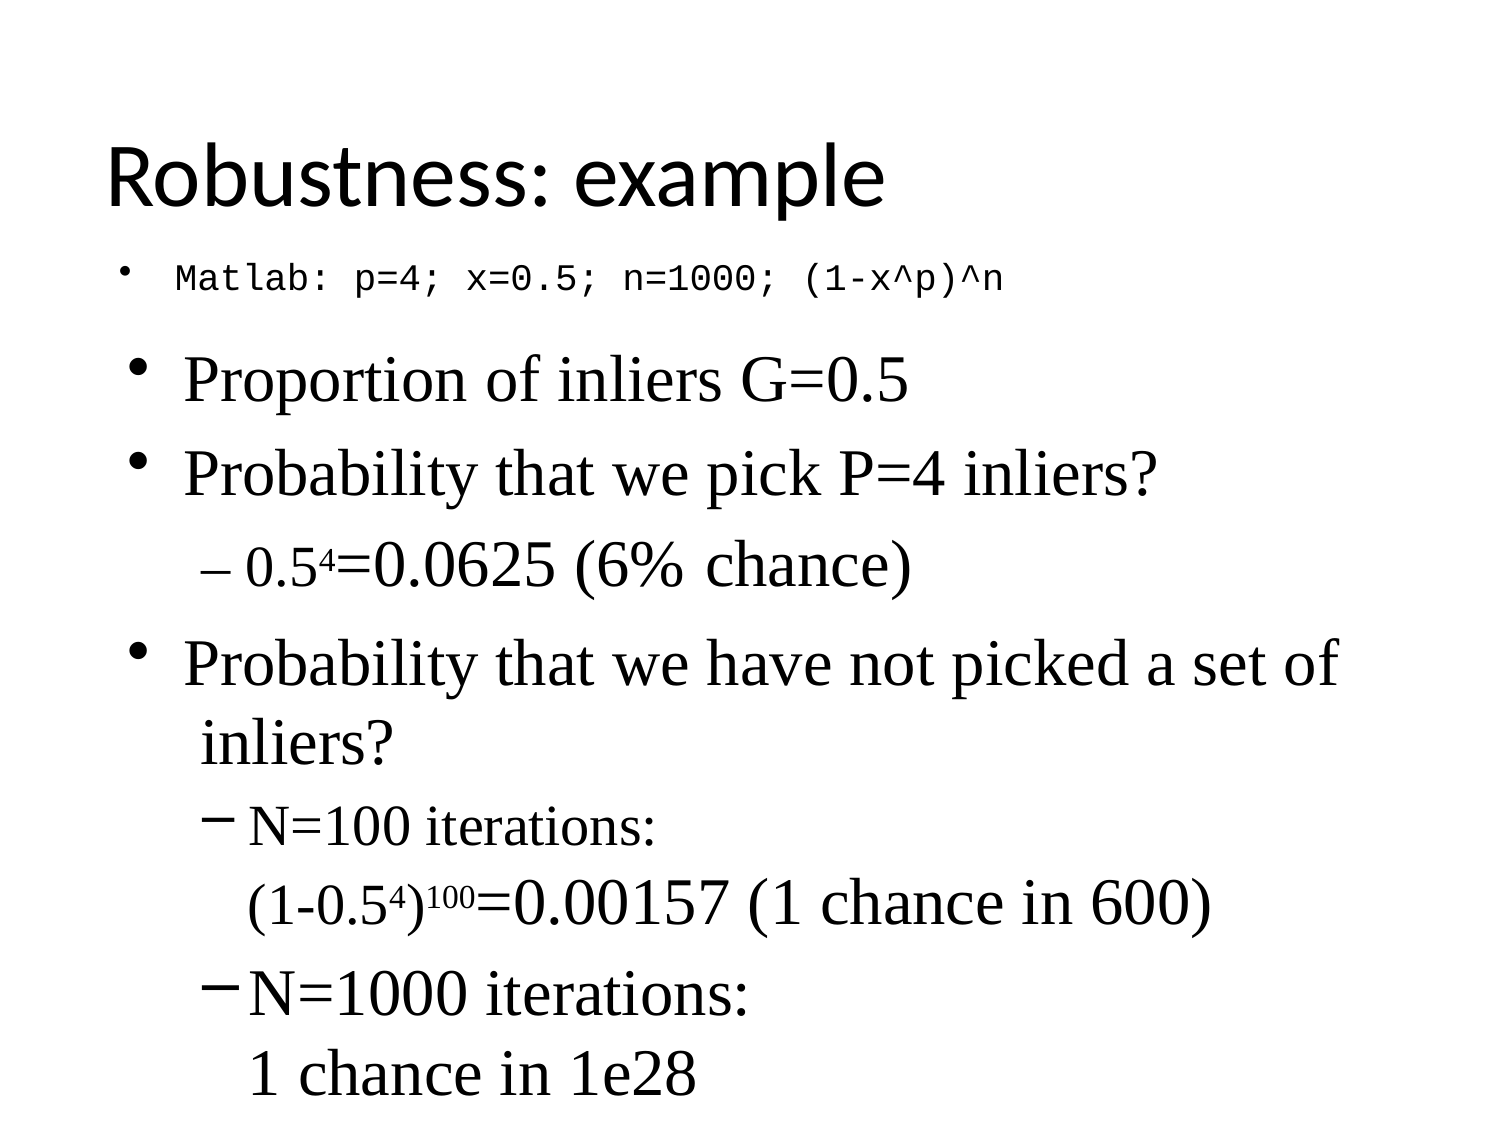

# Robustness: example
Matlab: p=4; x=0.5; n=1000; (1-x^p)^n

Proportion of inliers G=0.5
Probability that we pick P=4 inliers?
– 0.54=0.0625 (6% chance)
Probability that we have not picked a set of  inliers?
N=100 iterations:
(1-0.54)100=0.00157 (1 chance in 600)
N=1000 iterations:
1 chance in 1e28